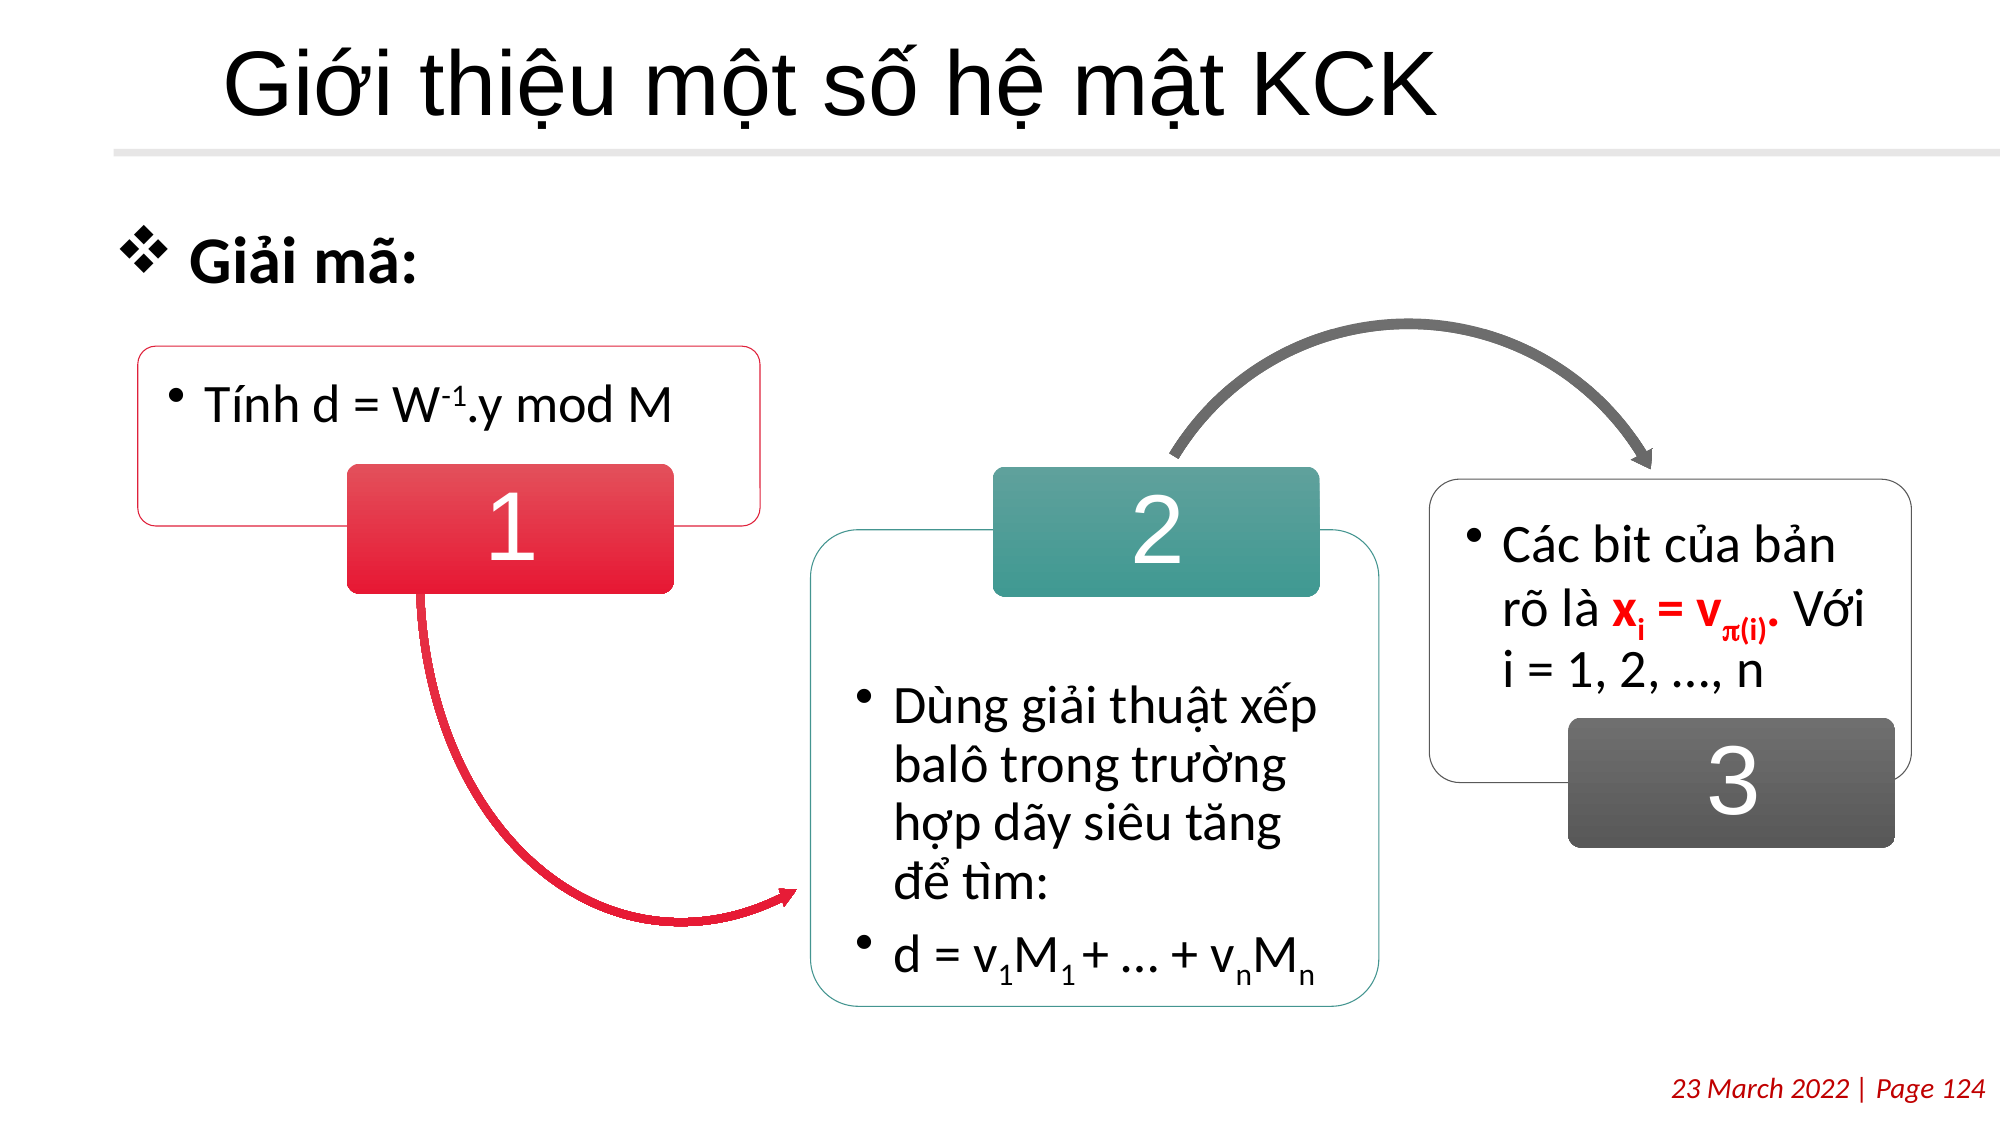

# Giới thiệu một số hệ mật KCK
Tính d = W-1.y mod M
1
Dùng giải thuật xếp balô trong trường hợp dãy siêu tăng để tìm:
d = v1M1 + … + vnMn
2
Các bit của bản rõ là xi = vπ(i). Với i = 1, 2, …, n
3
Giải mã: